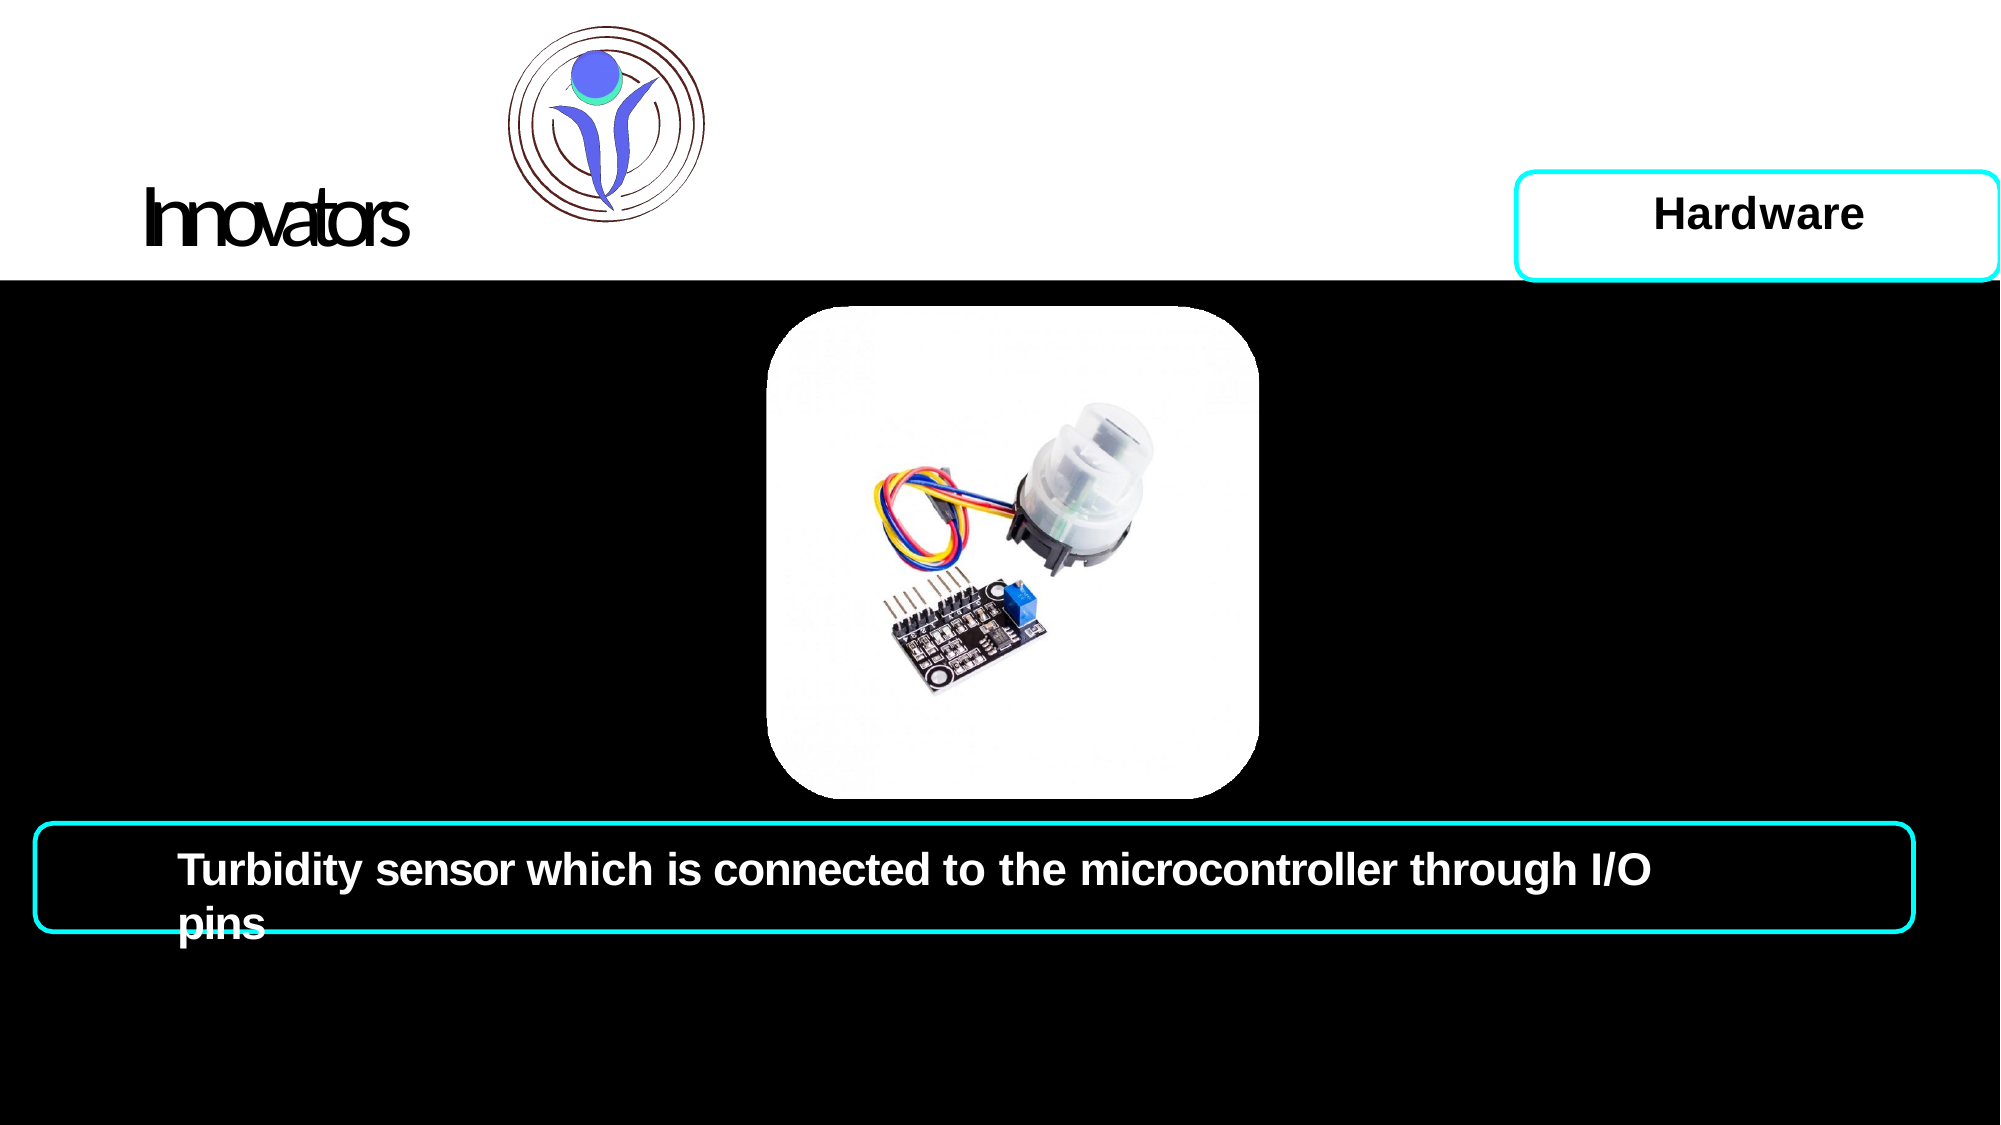

# Innovators
Hardware

Turbidity sensor which is connected to the microcontroller through I/O pins